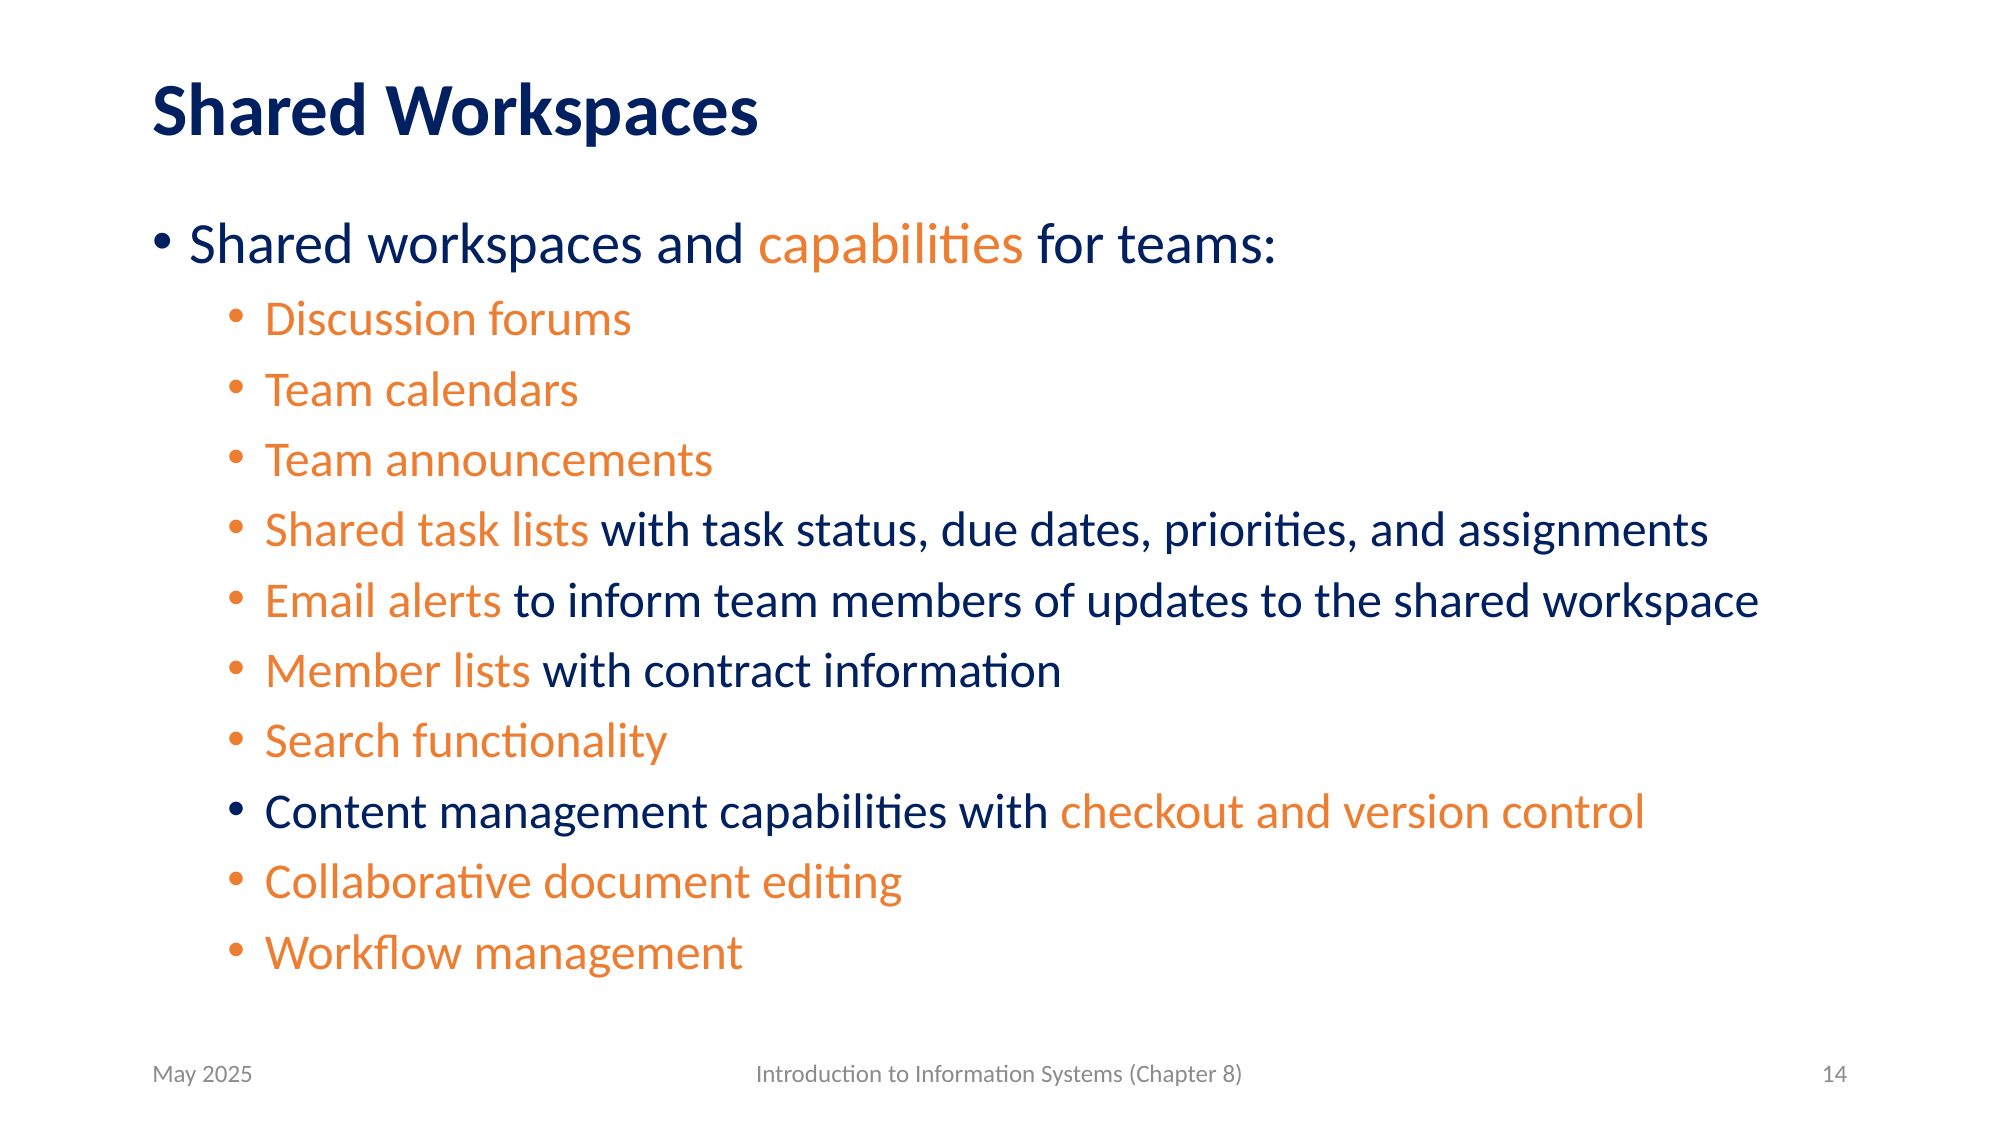

# Shared Workspaces
Shared workspaces and capabilities for teams:
Discussion forums
Team calendars
Team announcements
Shared task lists with task status, due dates, priorities, and assignments
Email alerts to inform team members of updates to the shared workspace
Member lists with contract information
Search functionality
Content management capabilities with checkout and version control
Collaborative document editing
Workflow management
May 2025
Introduction to Information Systems (Chapter 8)
14